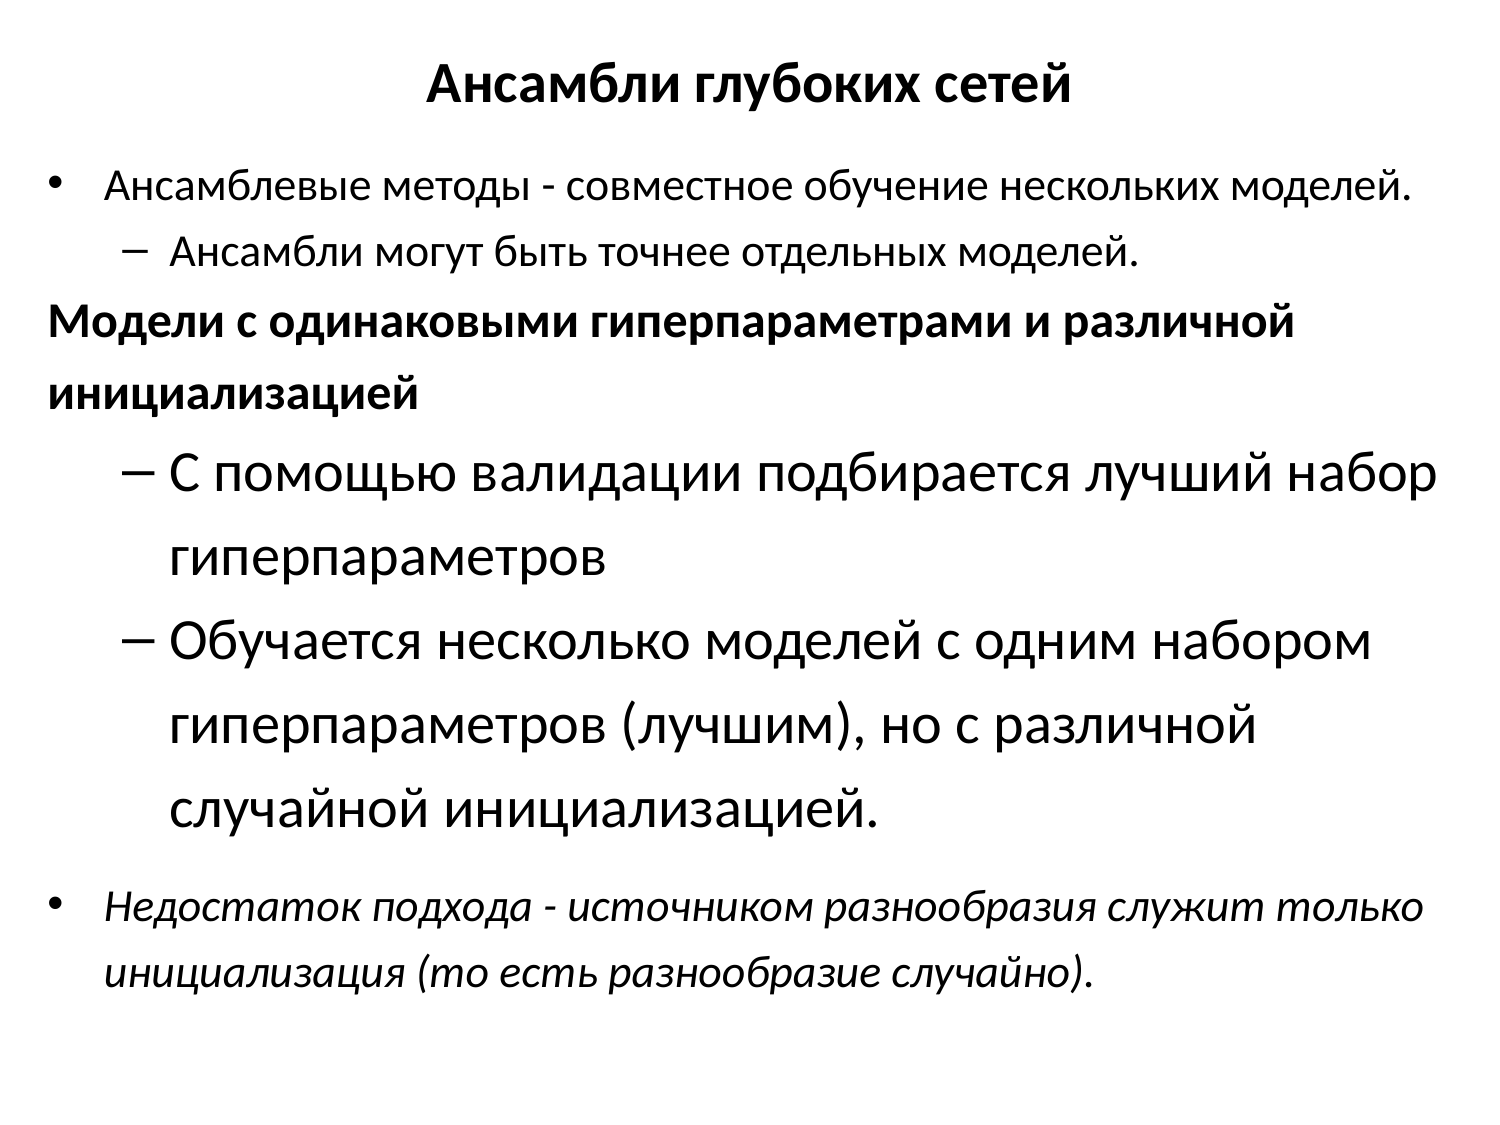

# Ансамбли глубоких сетей
Ансамблевые методы - совместное обучение нескольких моделей.
Ансамбли могут быть точнее отдельных моделей.
Модели с одинаковыми гиперпараметрами и различной инициализацией
С помощью валидации подбирается лучший набор гиперпараметров
Обучается несколько моделей с одним набором гиперпараметров (лучшим), но с различной случайной инициализацией.
Недостаток подхода - источником разнообразия служит только инициализация (то есть разнообразие случайно).